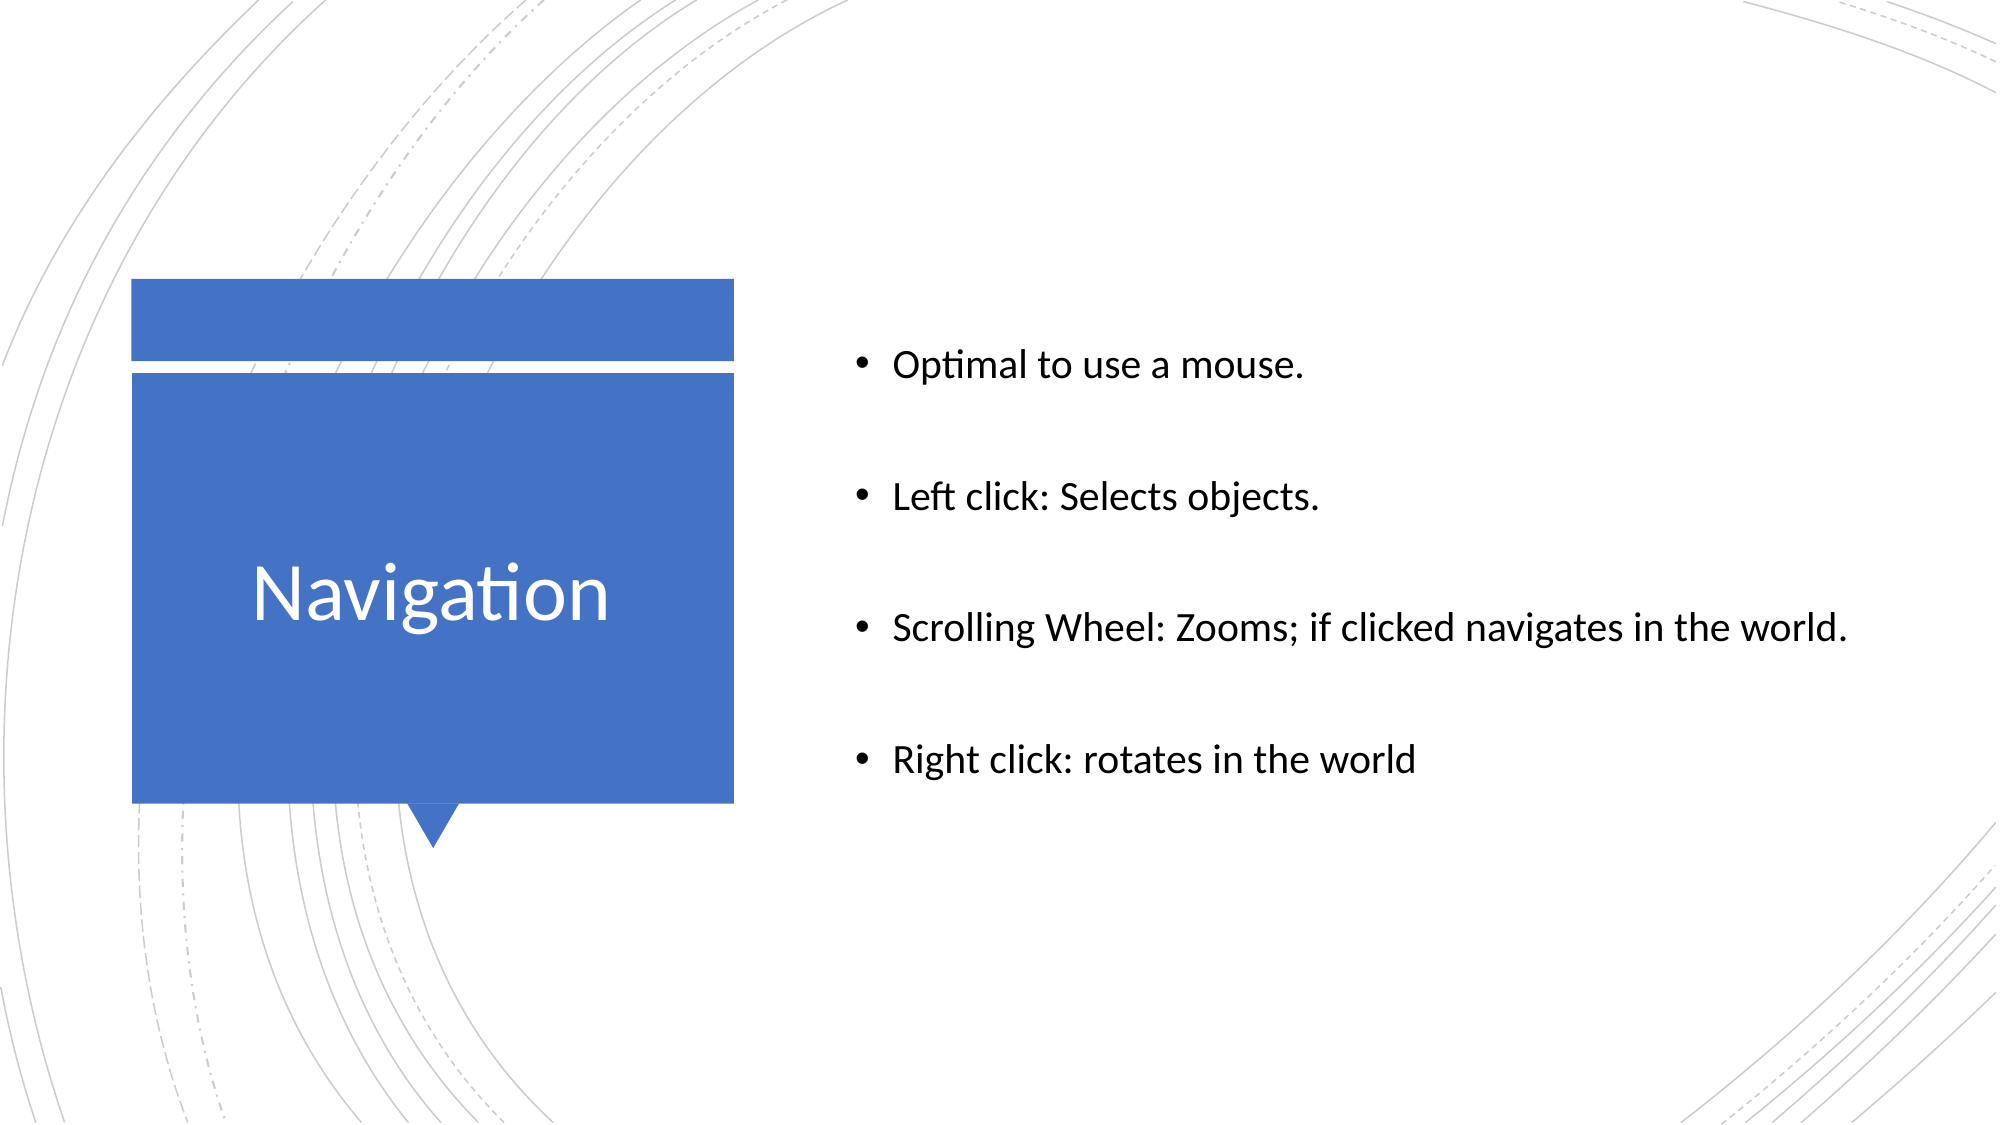

Optimal to use a mouse.

Left click: Selects objects.

Scrolling Wheel: Zooms; if clicked navigates in the world.

Right click: rotates in the world

# Navigation